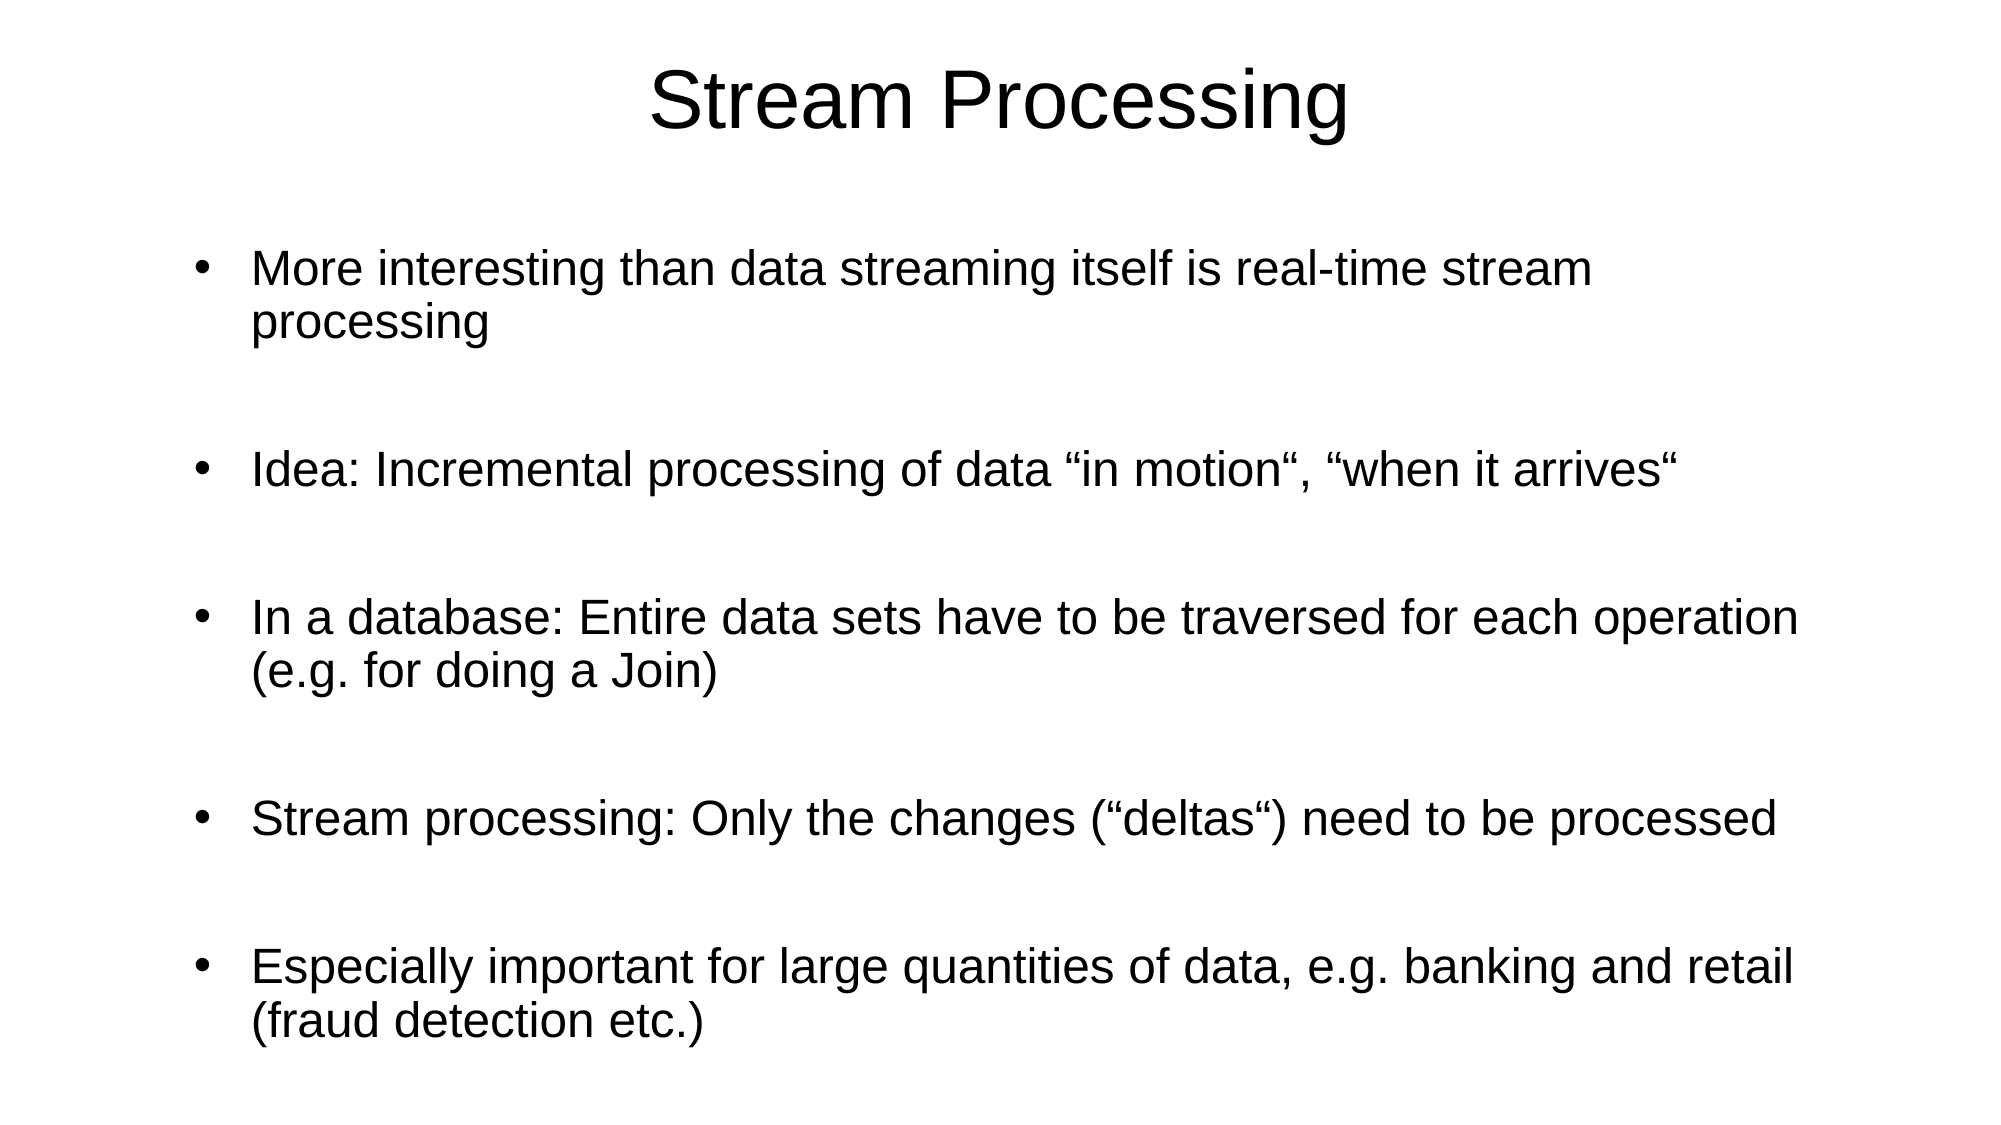

# Stream Processing
More interesting than data streaming itself is real-time stream processing

Idea: Incremental processing of data “in motion“, “when it arrives“

In a database: Entire data sets have to be traversed for each operation (e.g. for doing a Join)

Stream processing: Only the changes (“deltas“) need to be processed

Especially important for large quantities of data, e.g. banking and retail (fraud detection etc.)